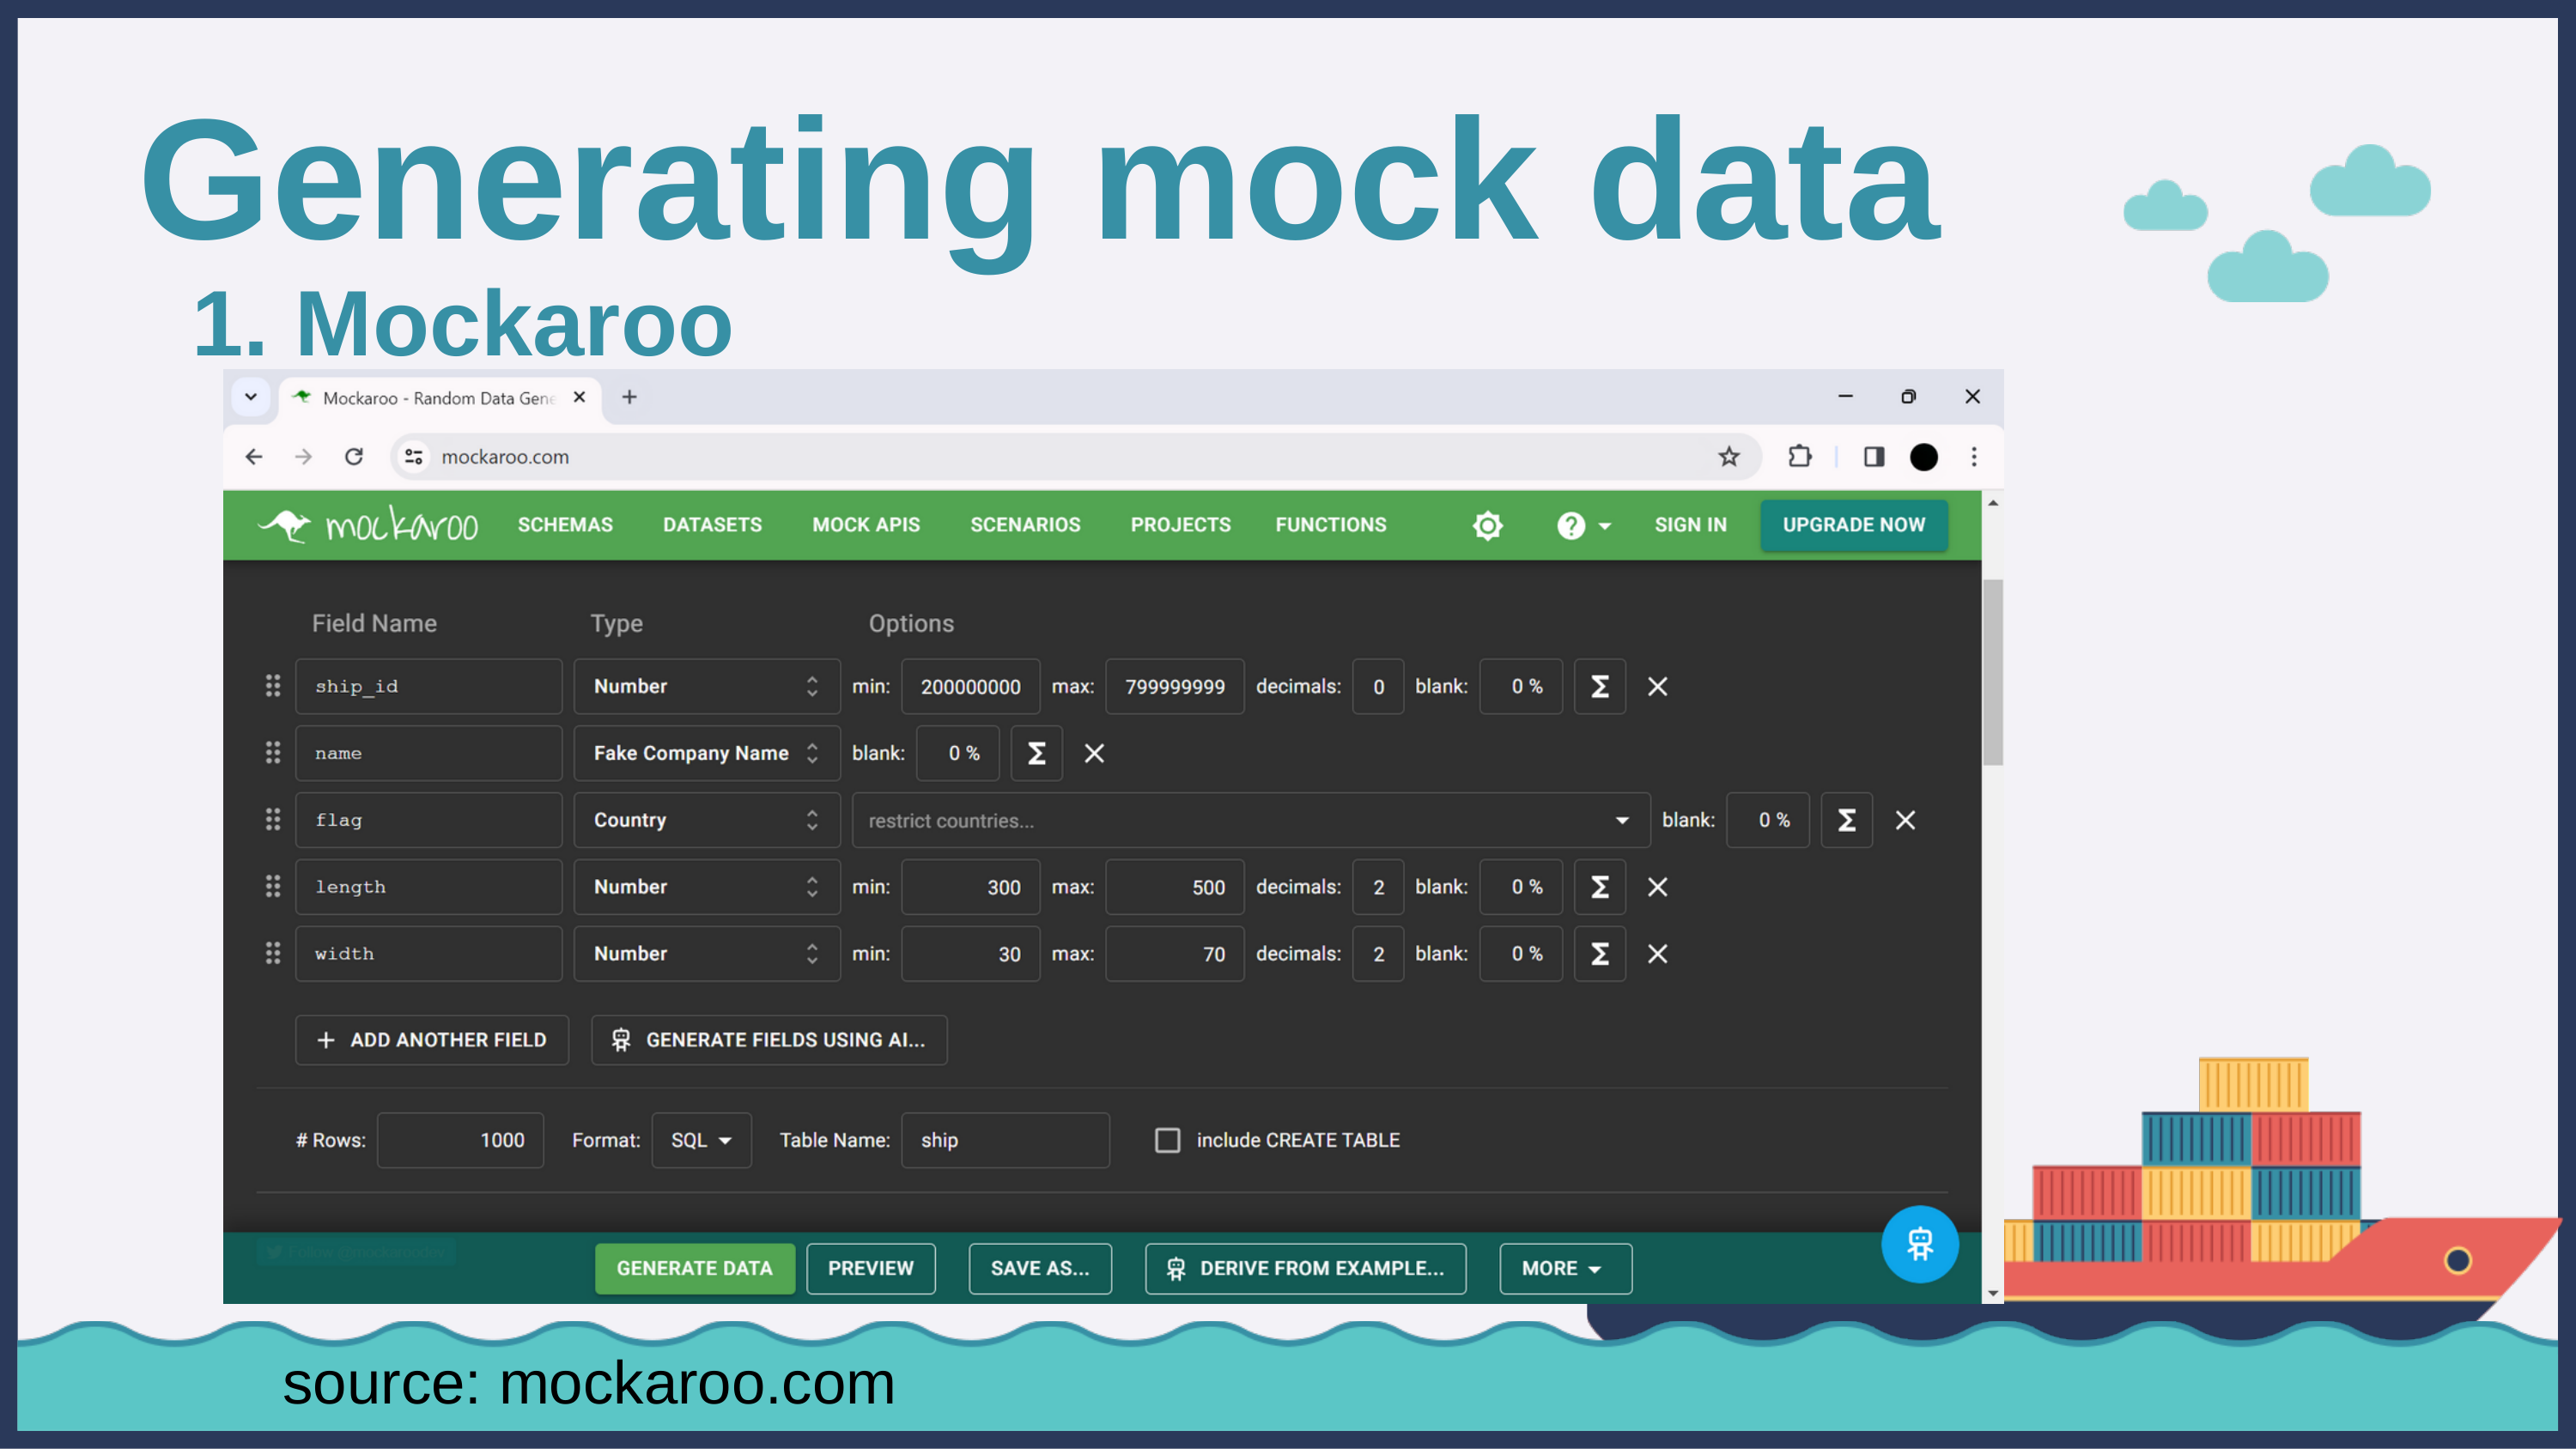

Generating mock data

1. Mockaroo

source: mockaroo.com